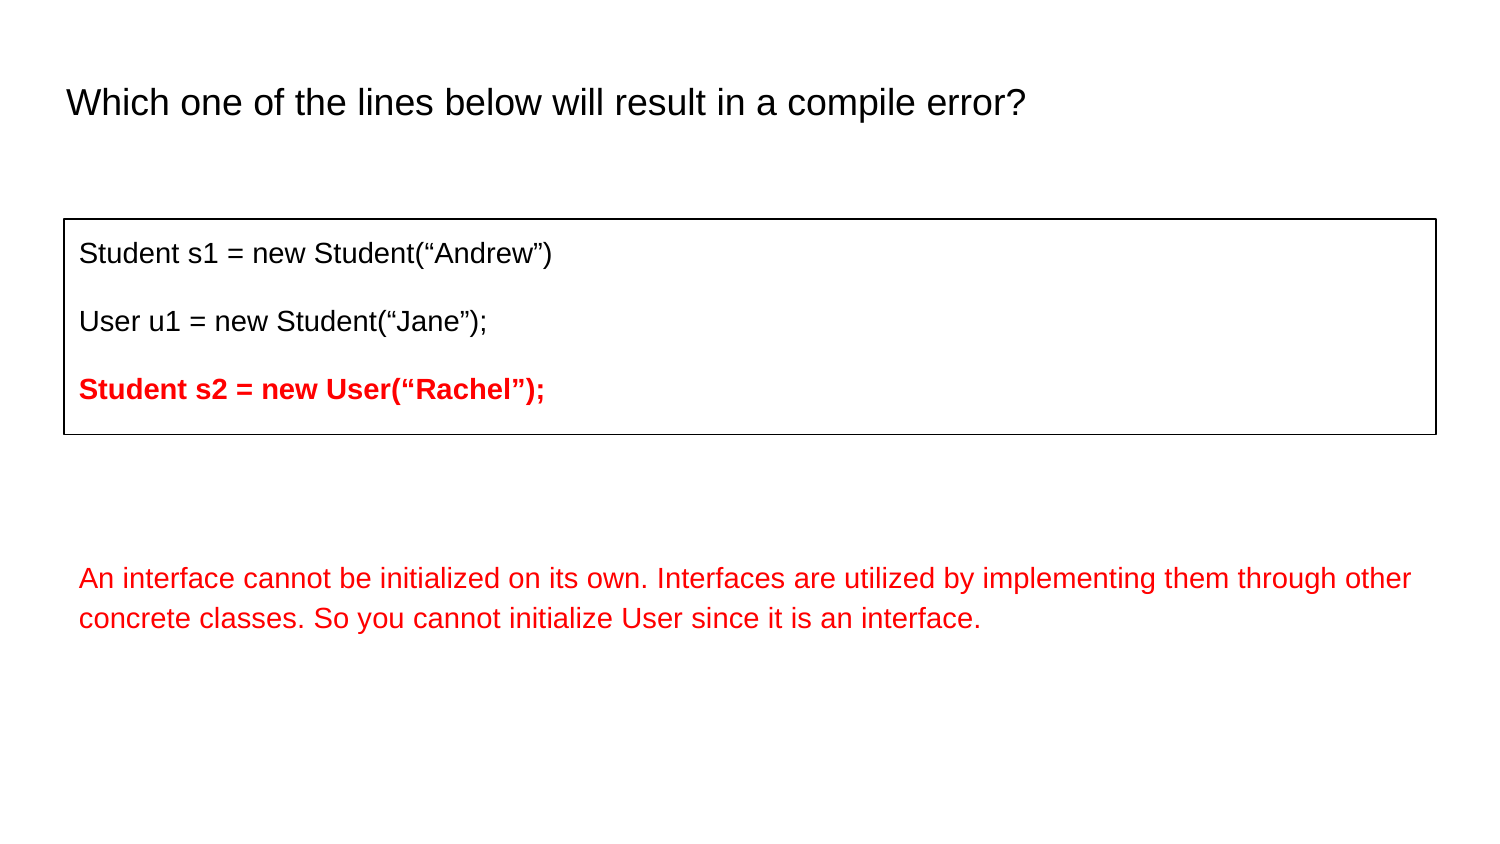

# Which one of the lines below will result in a compile error?
Student s1 = new Student(“Andrew”)
User u1 = new Student(“Jane”);
Student s2 = new User(“Rachel”);

An interface cannot be initialized on its own. Interfaces are utilized by implementing them through other concrete classes. So you cannot initialize User since it is an interface.